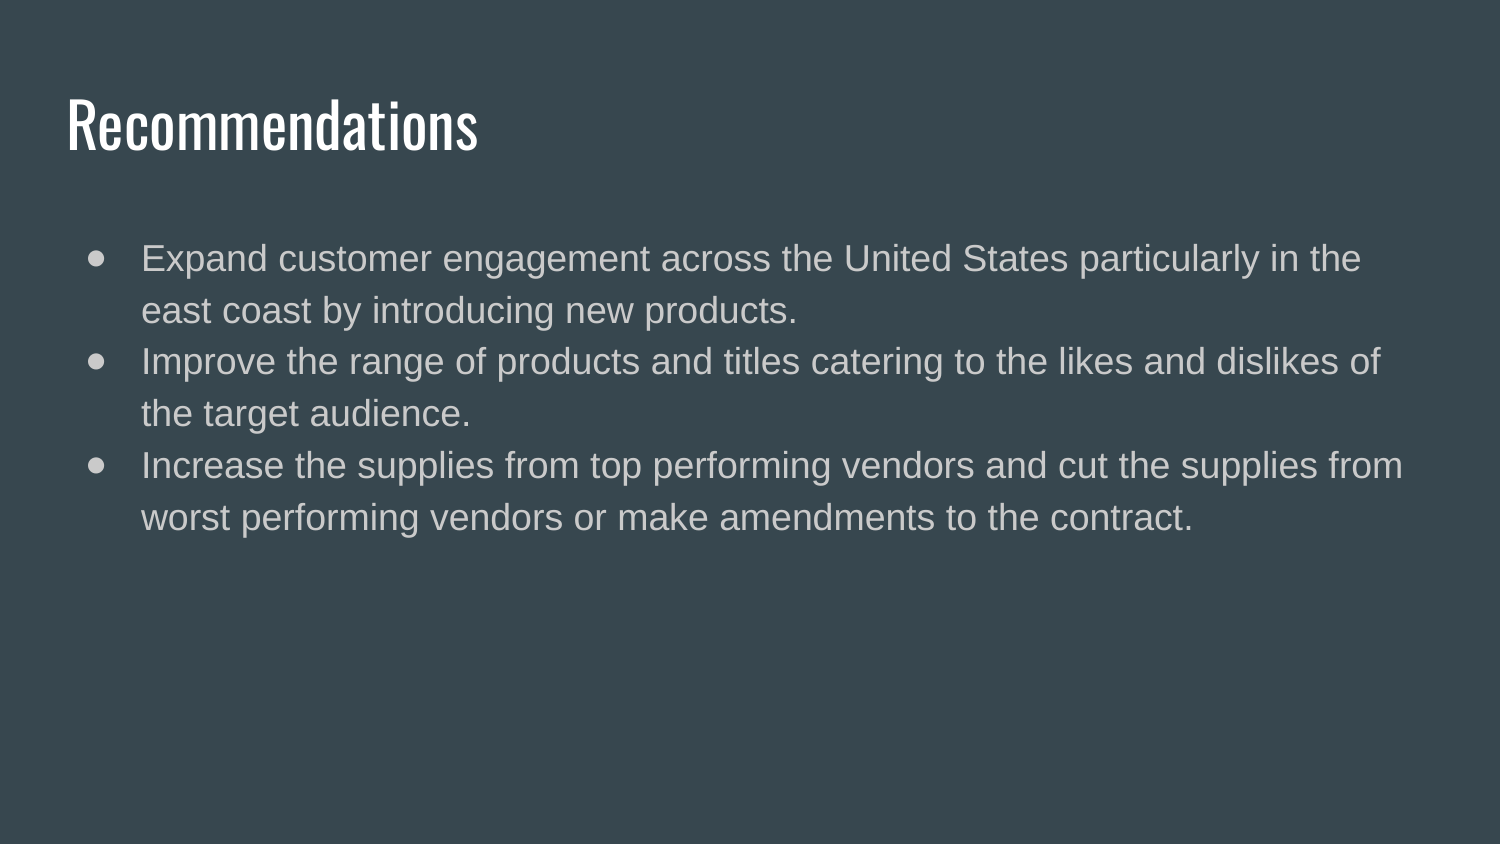

# Recommendations
Expand customer engagement across the United States particularly in the east coast by introducing new products.
Improve the range of products and titles catering to the likes and dislikes of the target audience.
Increase the supplies from top performing vendors and cut the supplies from worst performing vendors or make amendments to the contract.